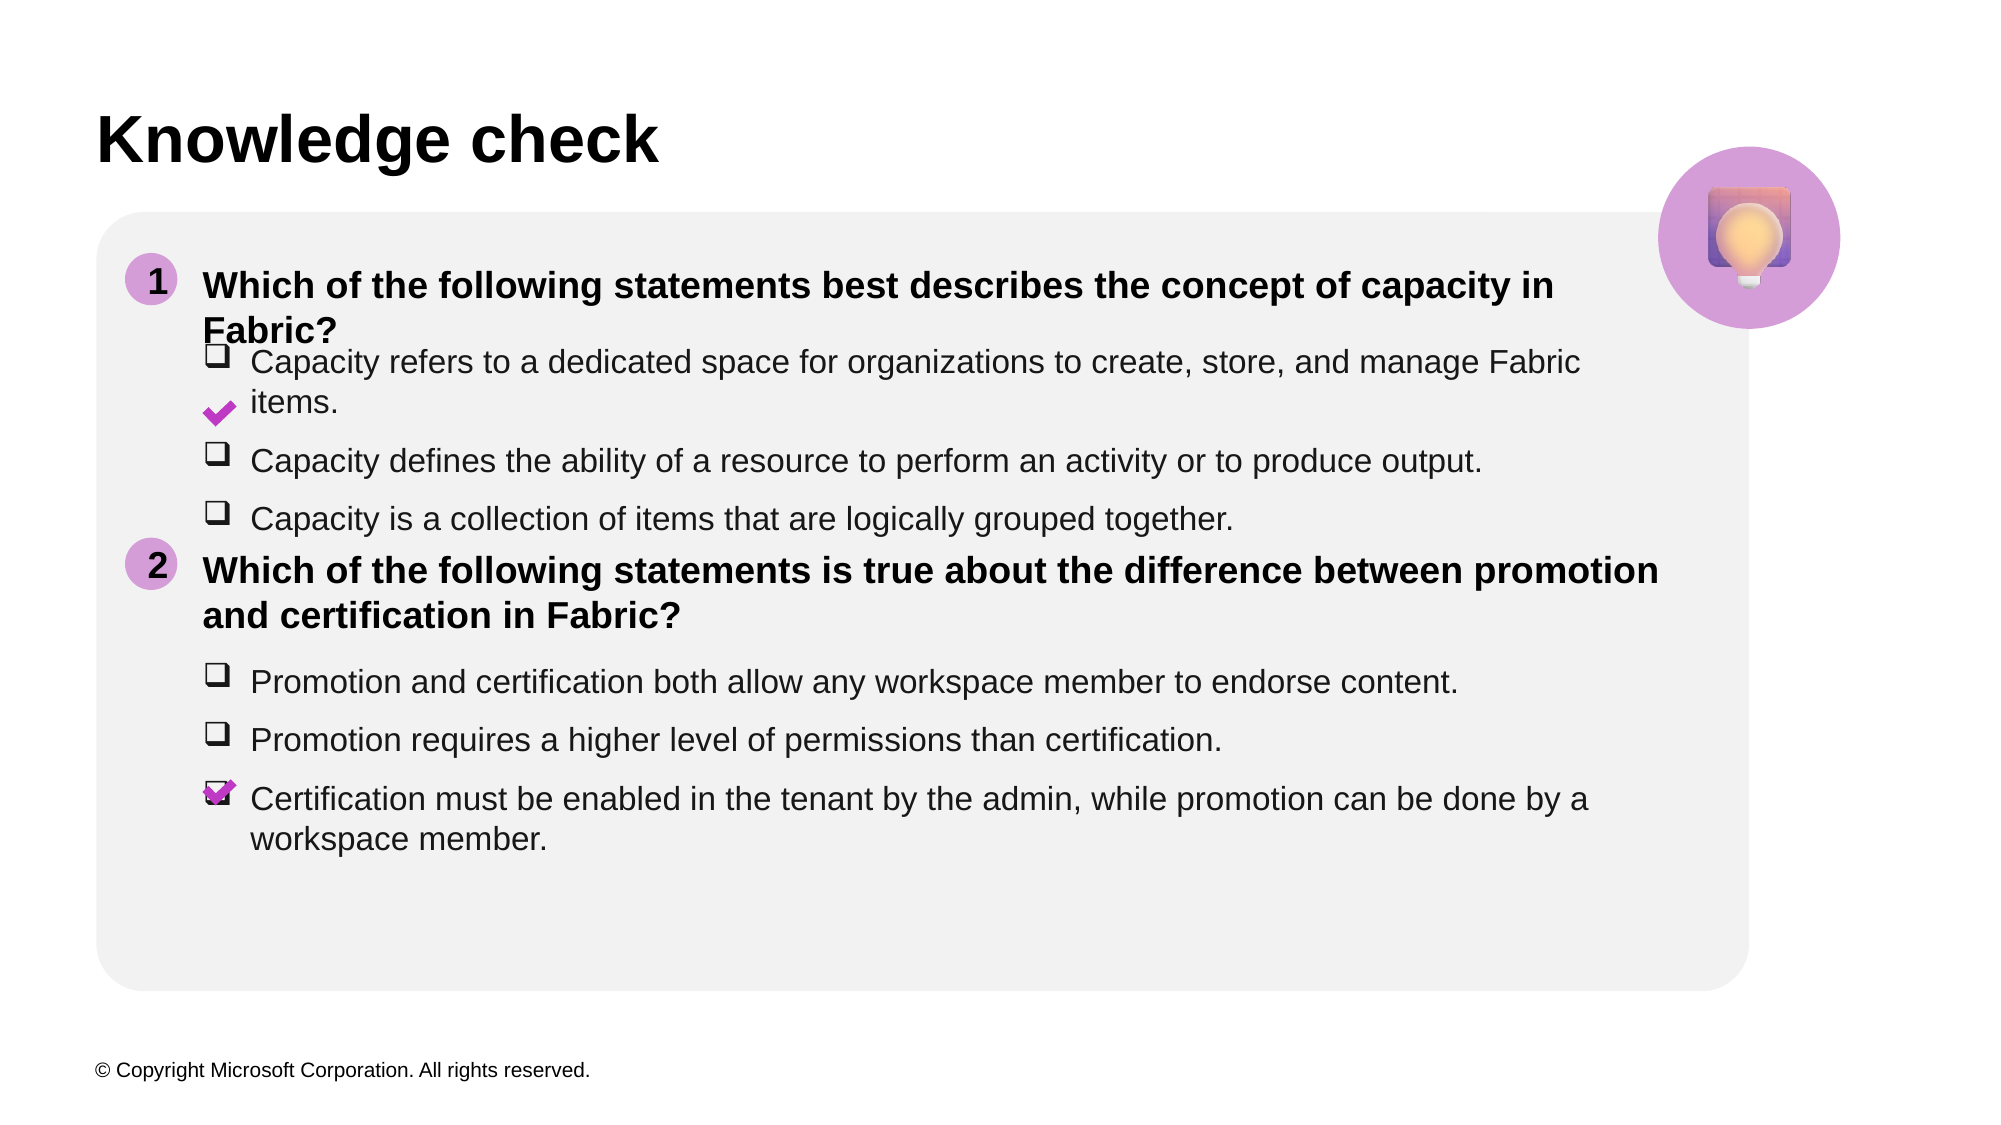

# Knowledge check
1
Which of the following statements best describes the concept of capacity in Fabric?
Capacity refers to a dedicated space for organizations to create, store, and manage Fabric items.
Capacity defines the ability of a resource to perform an activity or to produce output.
Capacity is a collection of items that are logically grouped together.

2
Which of the following statements is true about the difference between promotion and certification in Fabric?
Promotion and certification both allow any workspace member to endorse content.
Promotion requires a higher level of permissions than certification.
Certification must be enabled in the tenant by the admin, while promotion can be done by a workspace member.